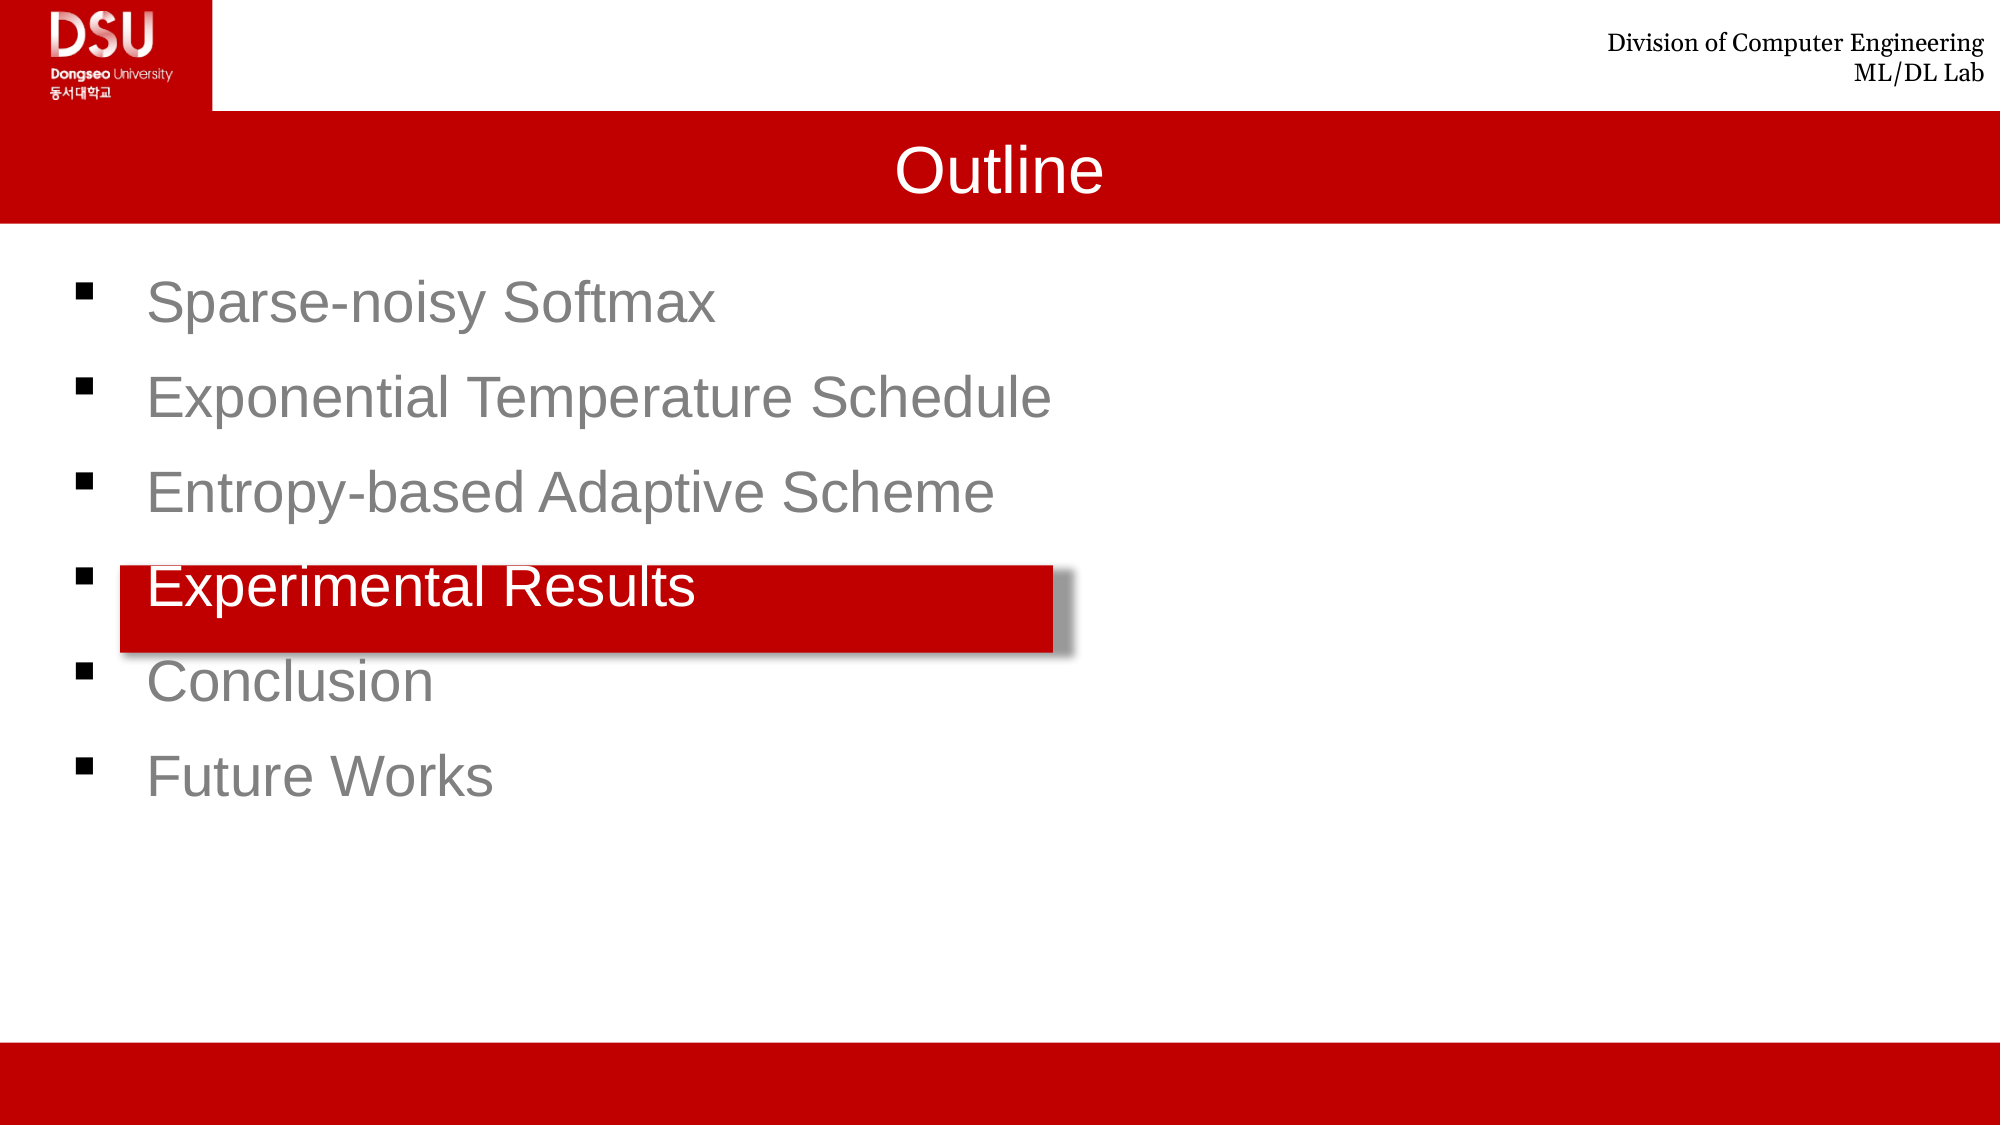

# Outline
Sparse-noisy Softmax
Exponential Temperature Schedule
Entropy-based Adaptive Scheme
Experimental Results
Conclusion
Future Works